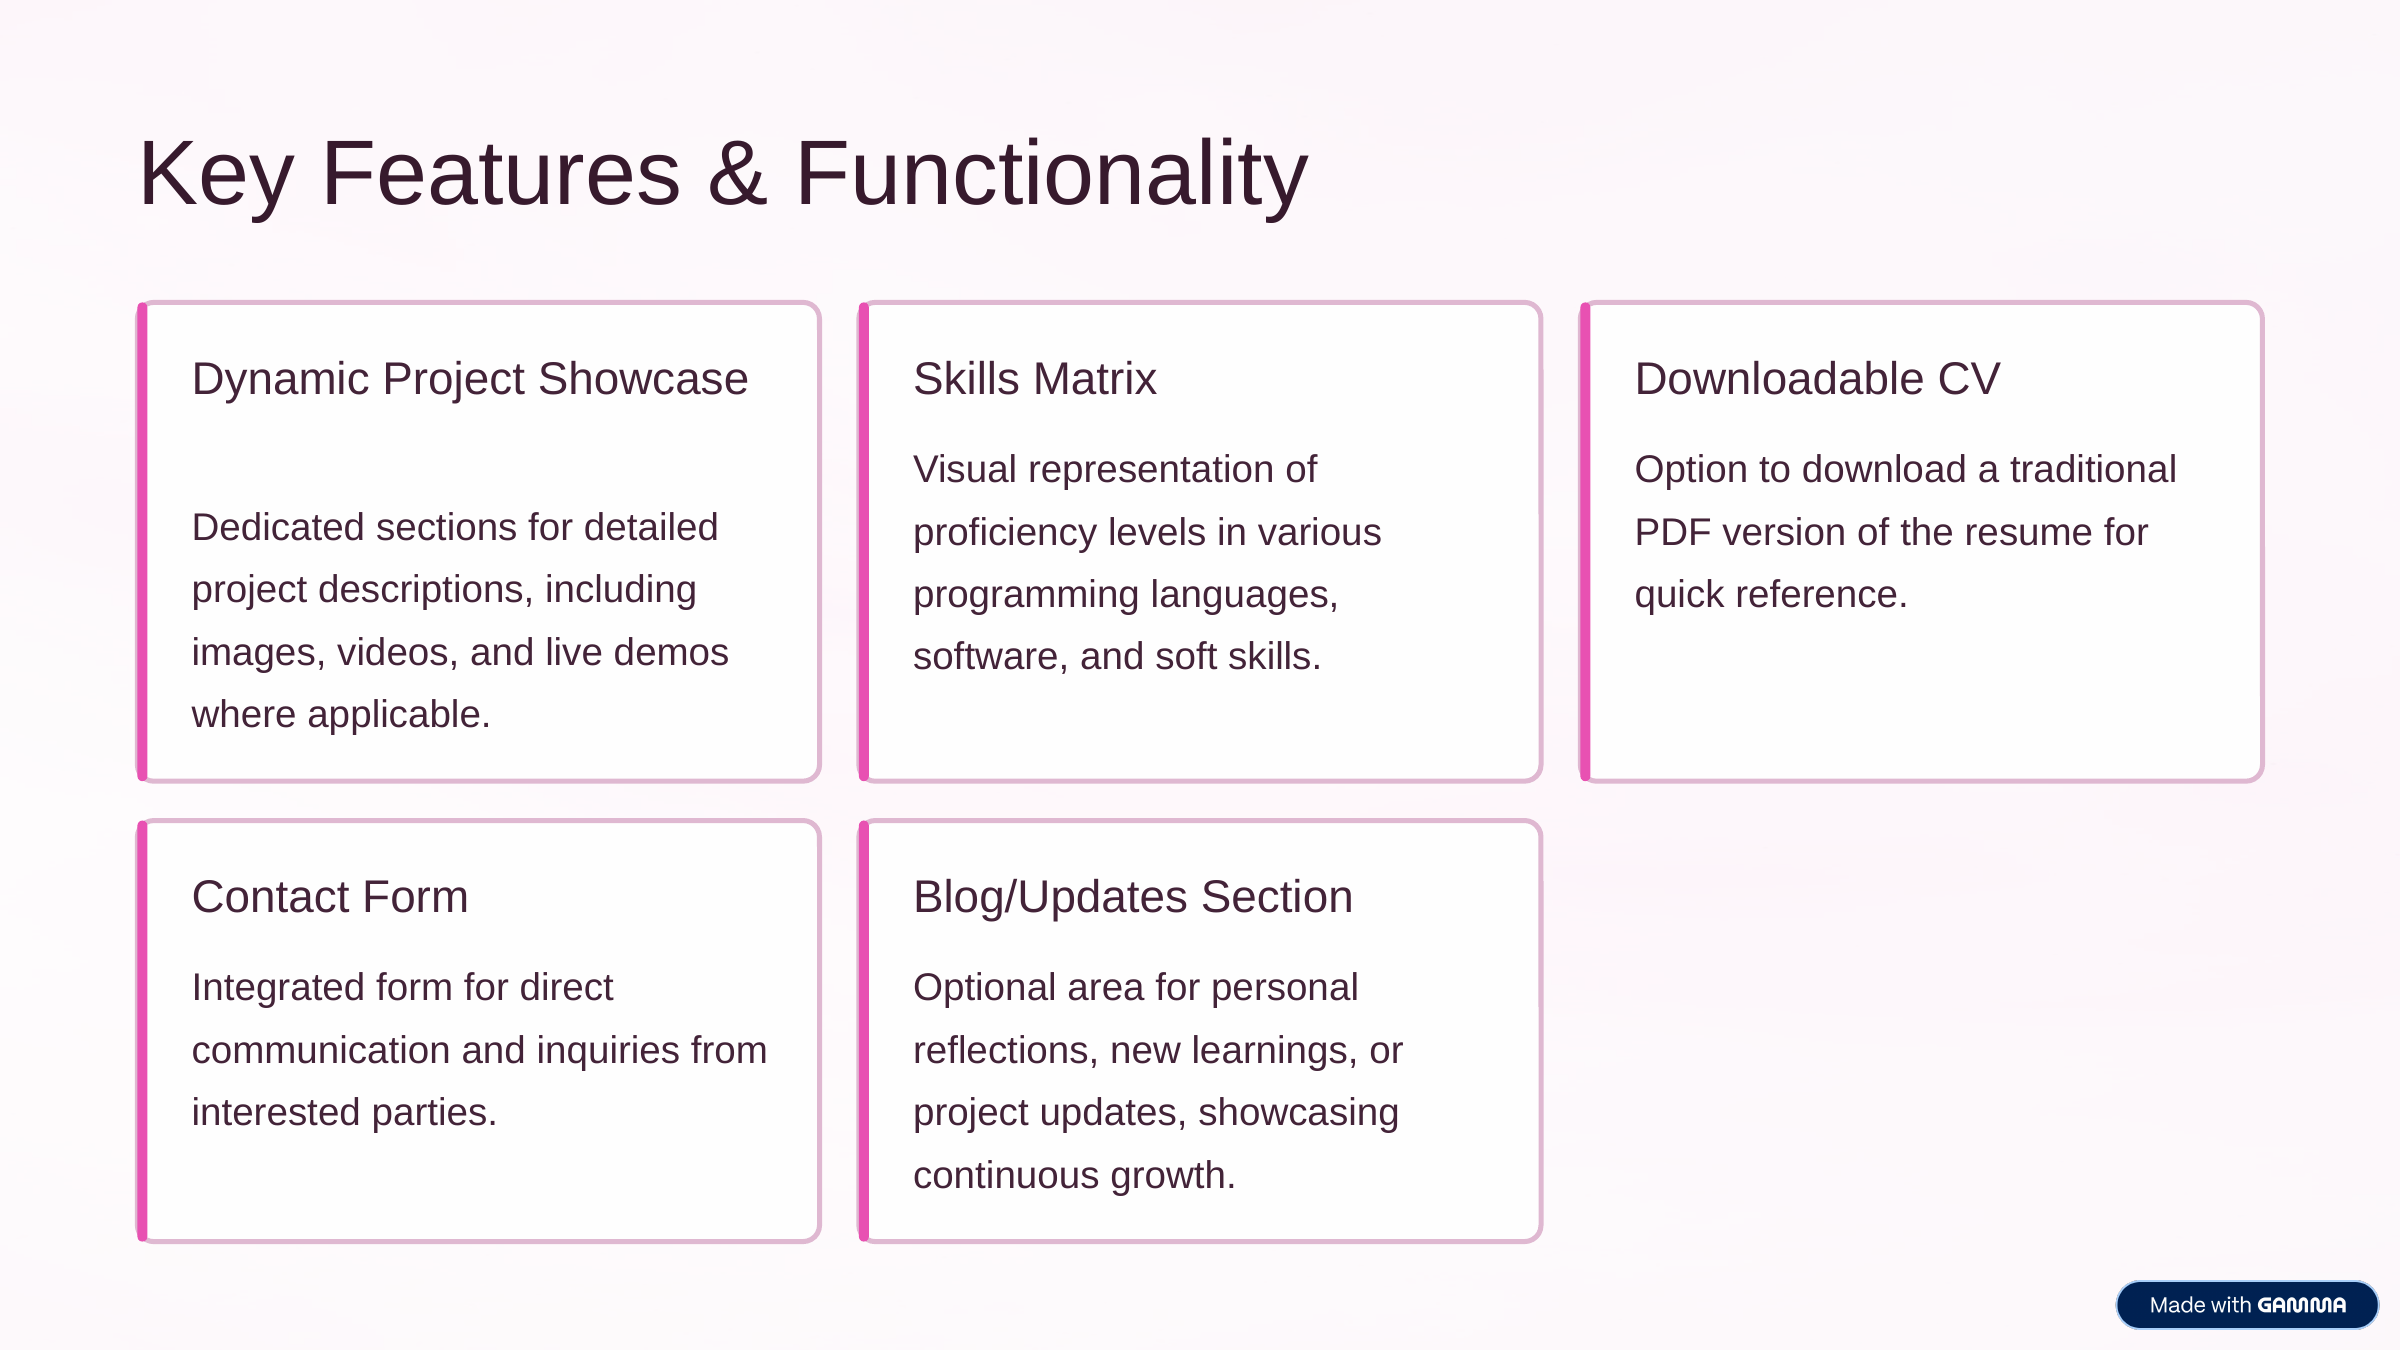

Key Features & Functionality

Dynamic Project Showcase
Skills Matrix
Downloadable CV
Visual representation of proficiency levels in various programming languages, software, and soft skills.
Option to download a traditional PDF version of the resume for quick reference.
Dedicated sections for detailed project descriptions, including images, videos, and live demos where applicable.

Contact Form
Blog/Updates Section
Integrated form for direct communication and inquiries from interested parties.
Optional area for personal reflections, new learnings, or project updates, showcasing continuous growth.